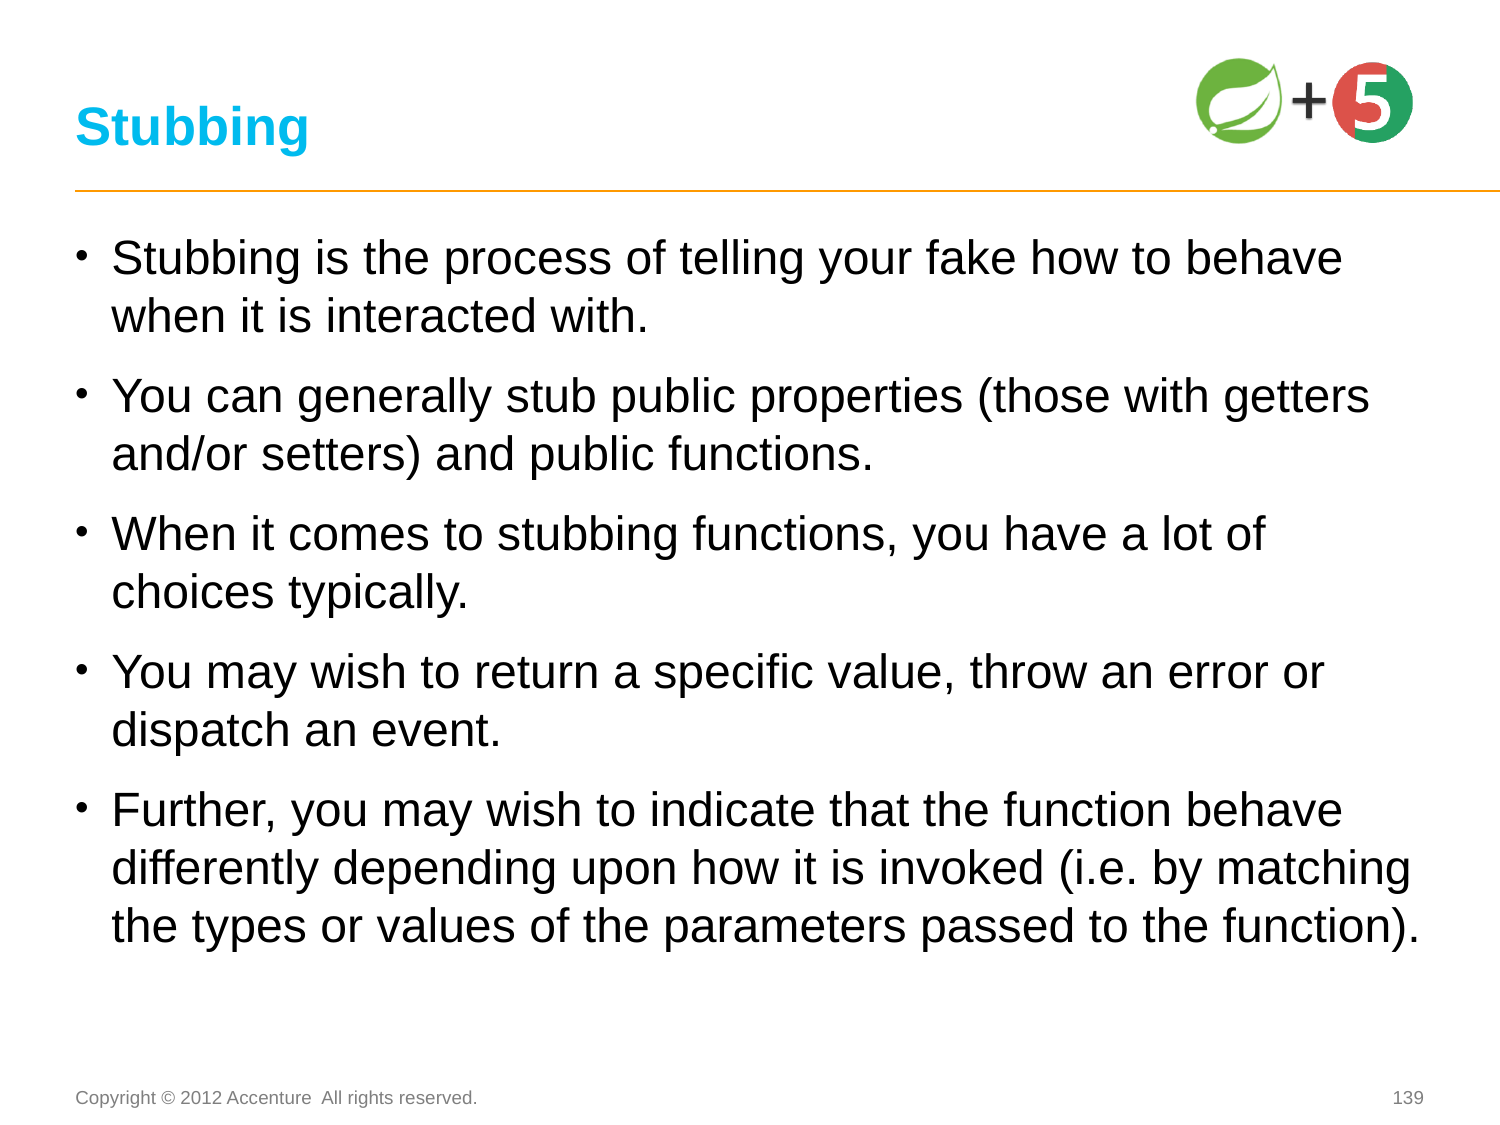

# Stubbing
Stubbing is the process of telling your fake how to behave when it is interacted with.
You can generally stub public properties (those with getters and/or setters) and public functions.
When it comes to stubbing functions, you have a lot of choices typically.
You may wish to return a specific value, throw an error or dispatch an event.
Further, you may wish to indicate that the function behave differently depending upon how it is invoked (i.e. by matching the types or values of the parameters passed to the function).